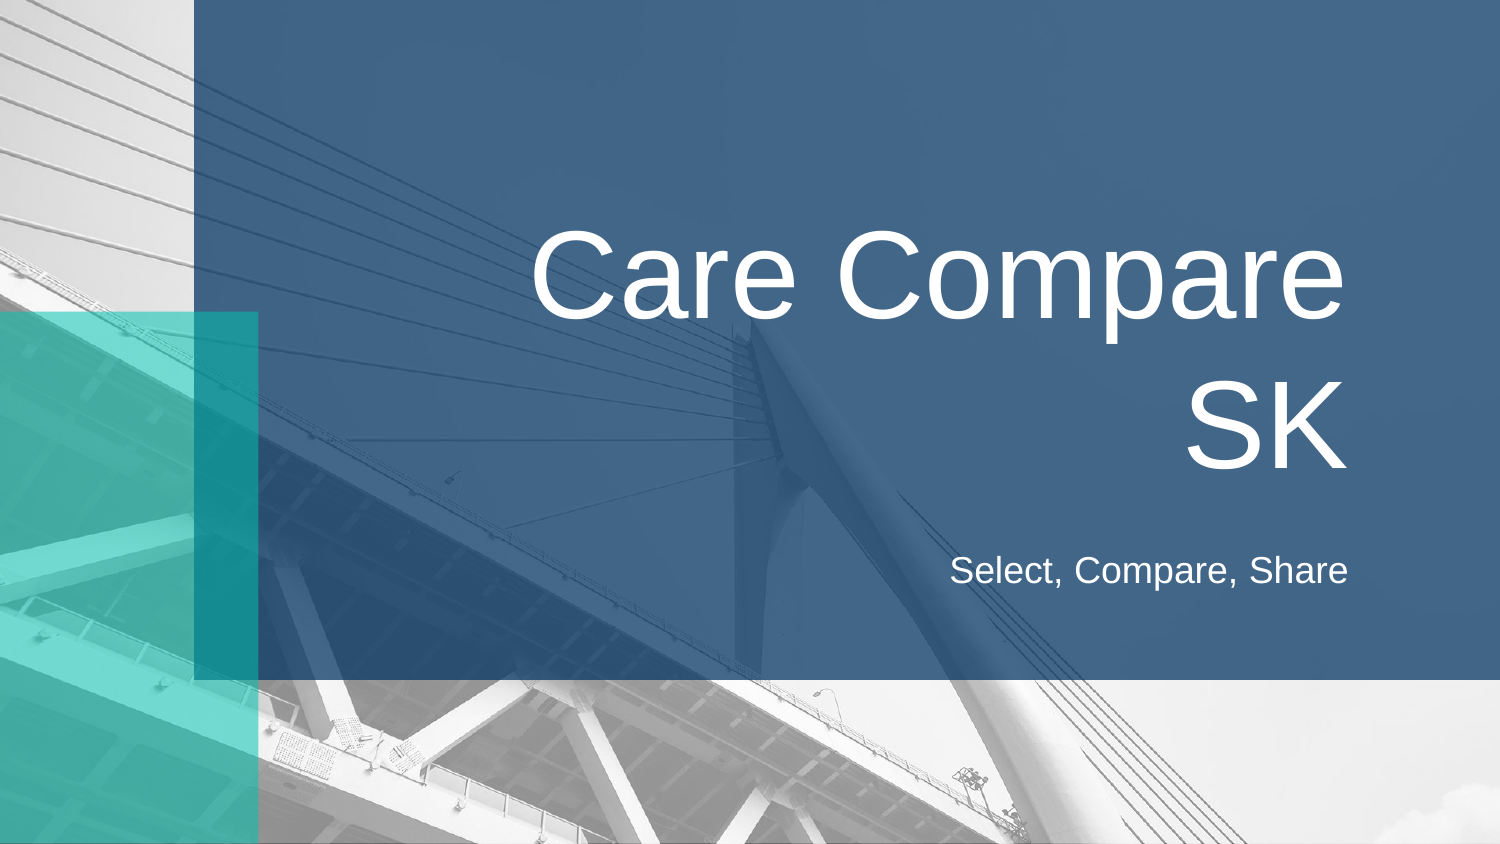

# Care Compare SK
Select, Compare, Share